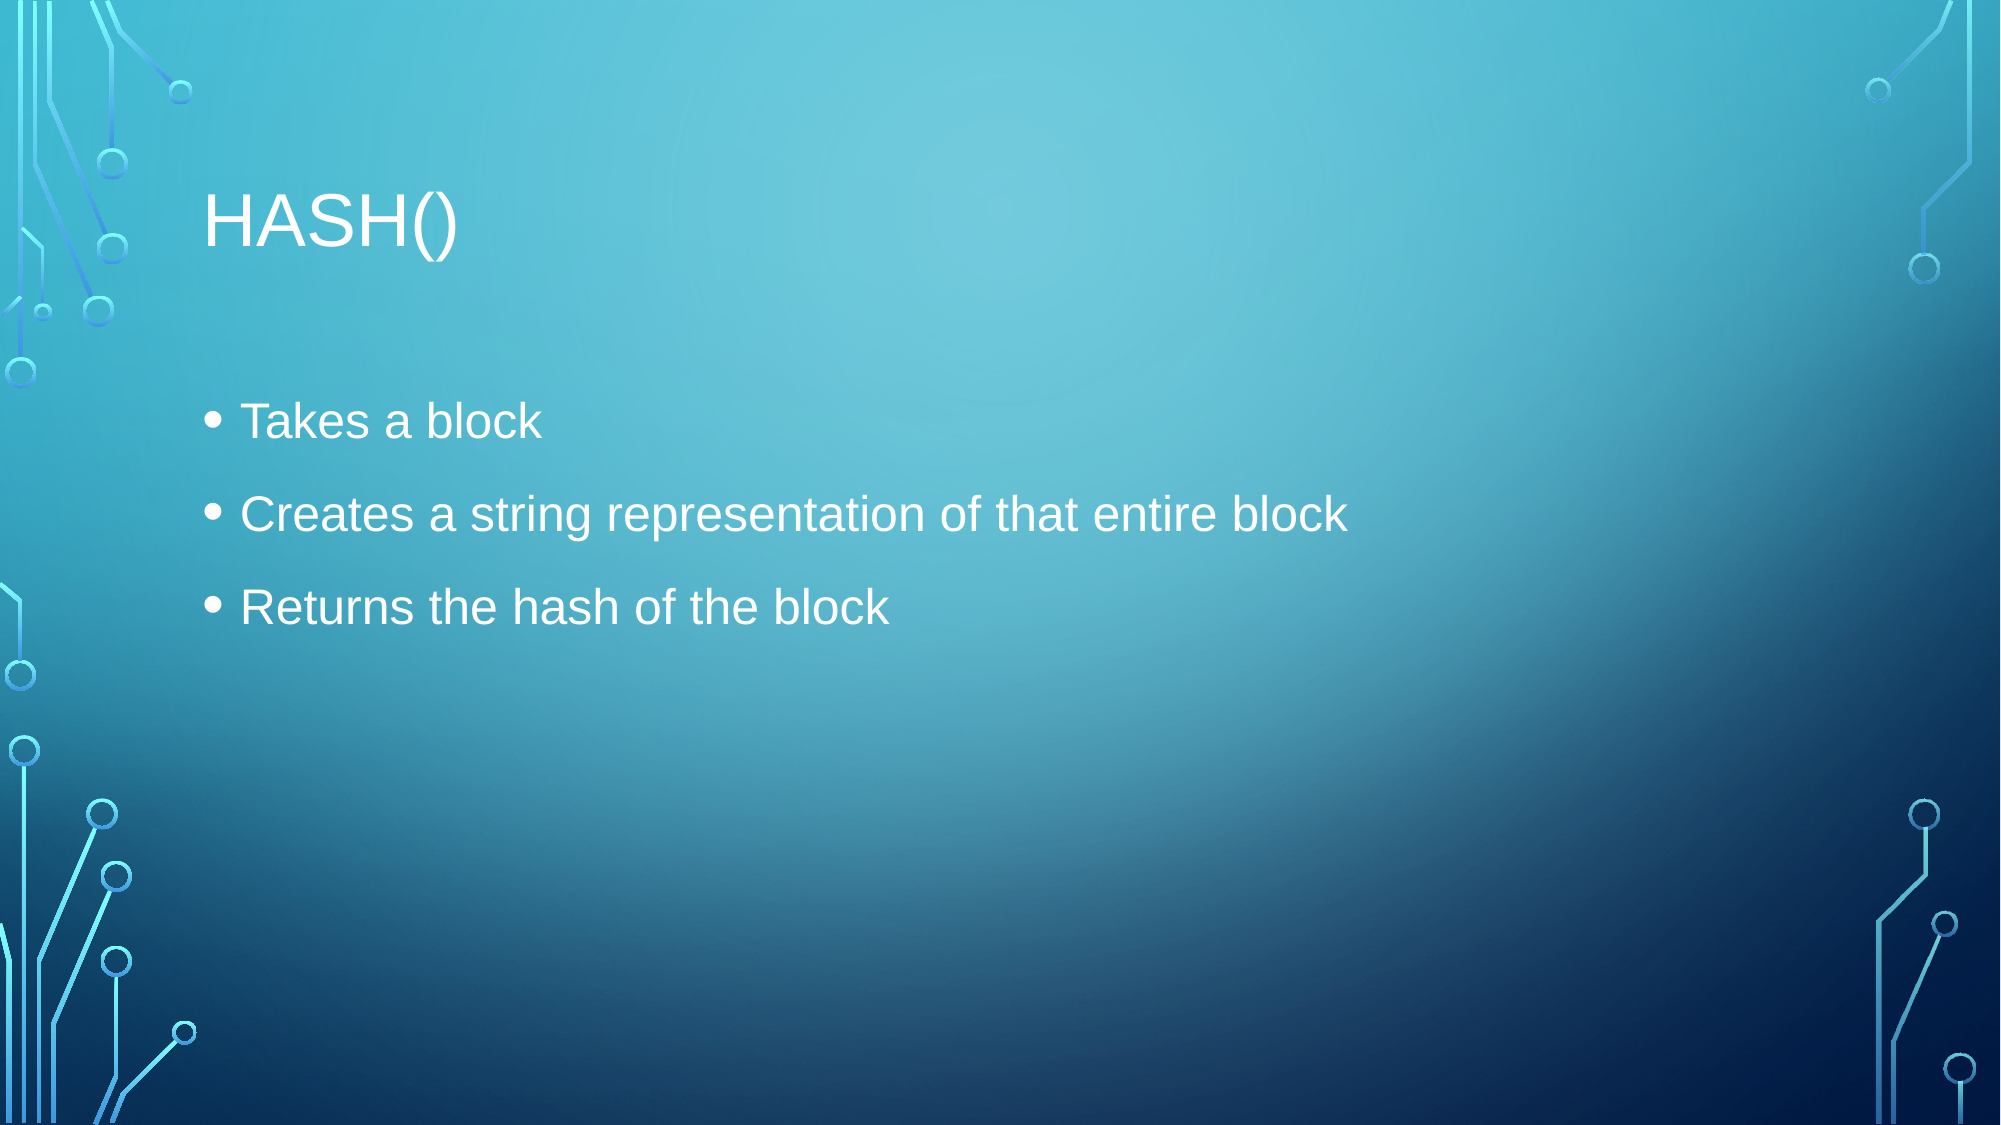

# Hash()
Takes a block
Creates a string representation of that entire block
Returns the hash of the block